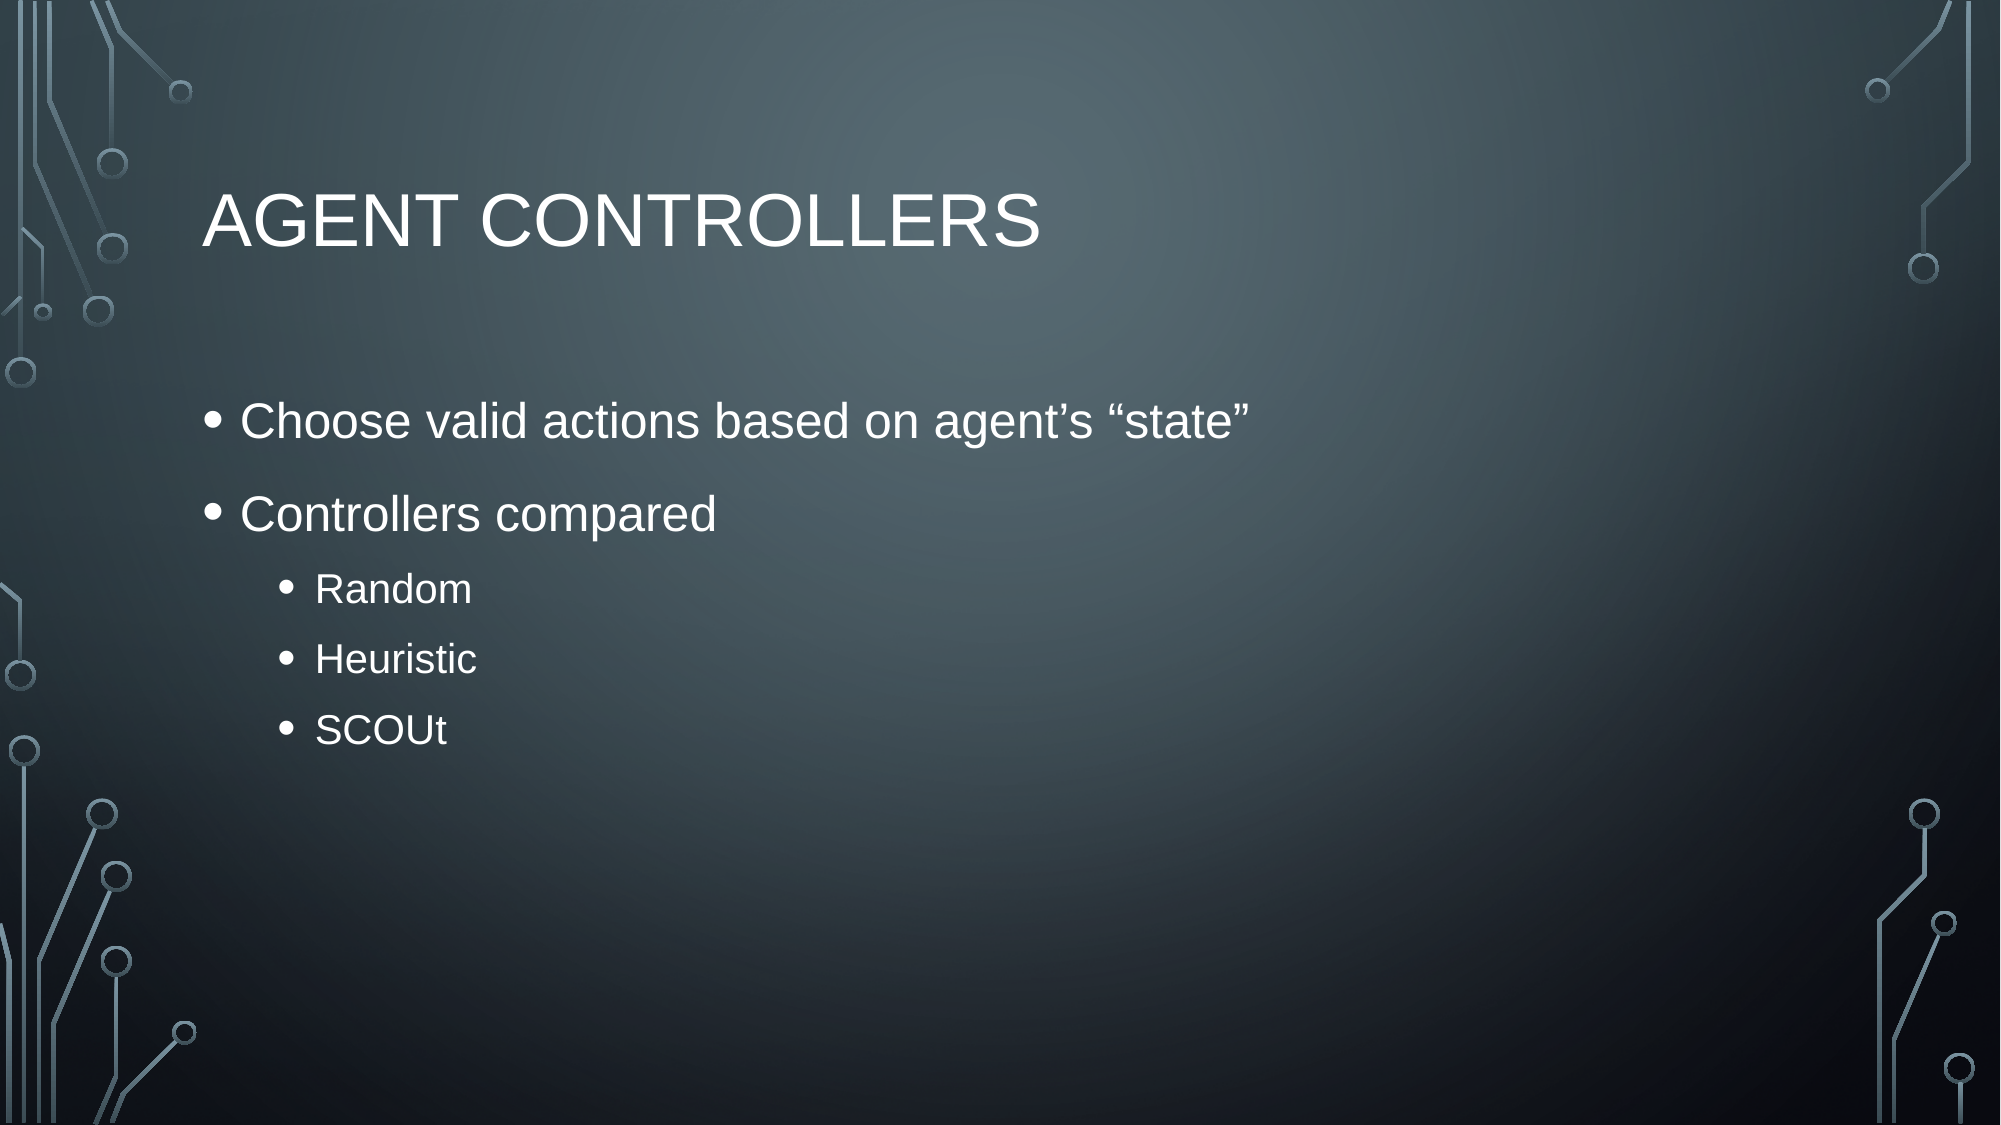

# Agent Controllers
Choose valid actions based on agent’s “state”
Controllers compared
Random
Heuristic
SCOUt